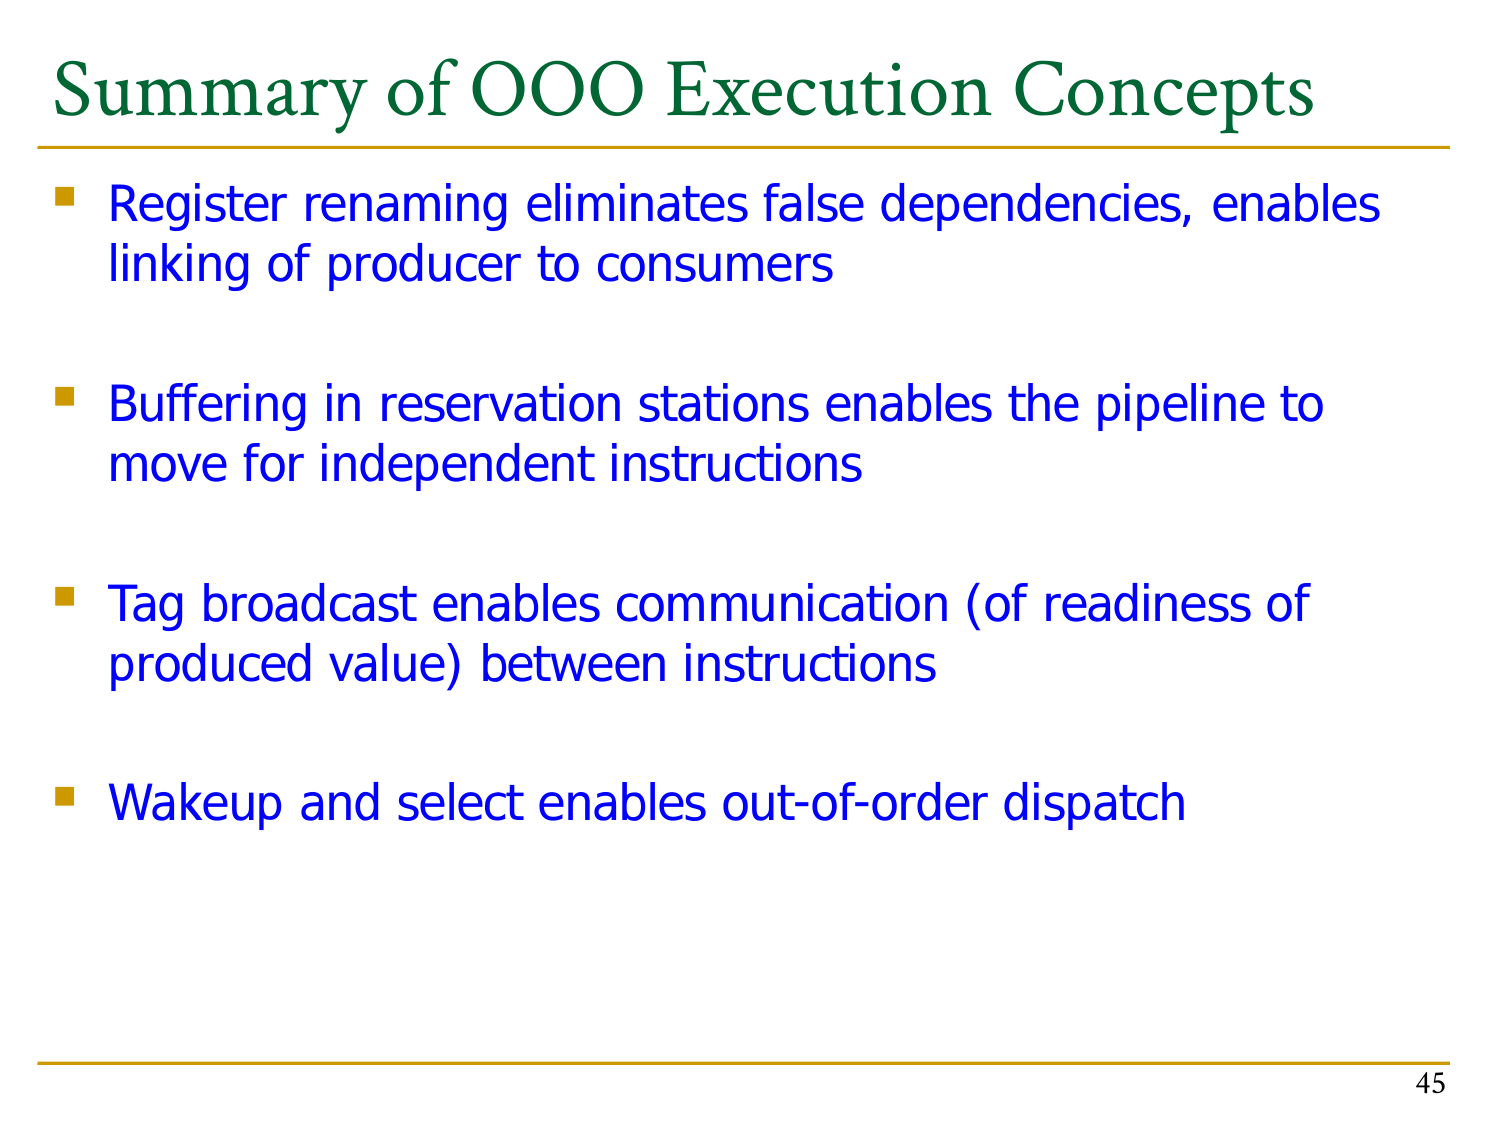

# Summary of OOO Execution Concepts
Register renaming eliminates false dependencies, enables linking of producer to consumers

Buffering in reservation stations enables the pipeline to move for independent instructions

Tag broadcast enables communication (of readiness of produced value) between instructions

Wakeup and select enables out-of-order dispatch

45